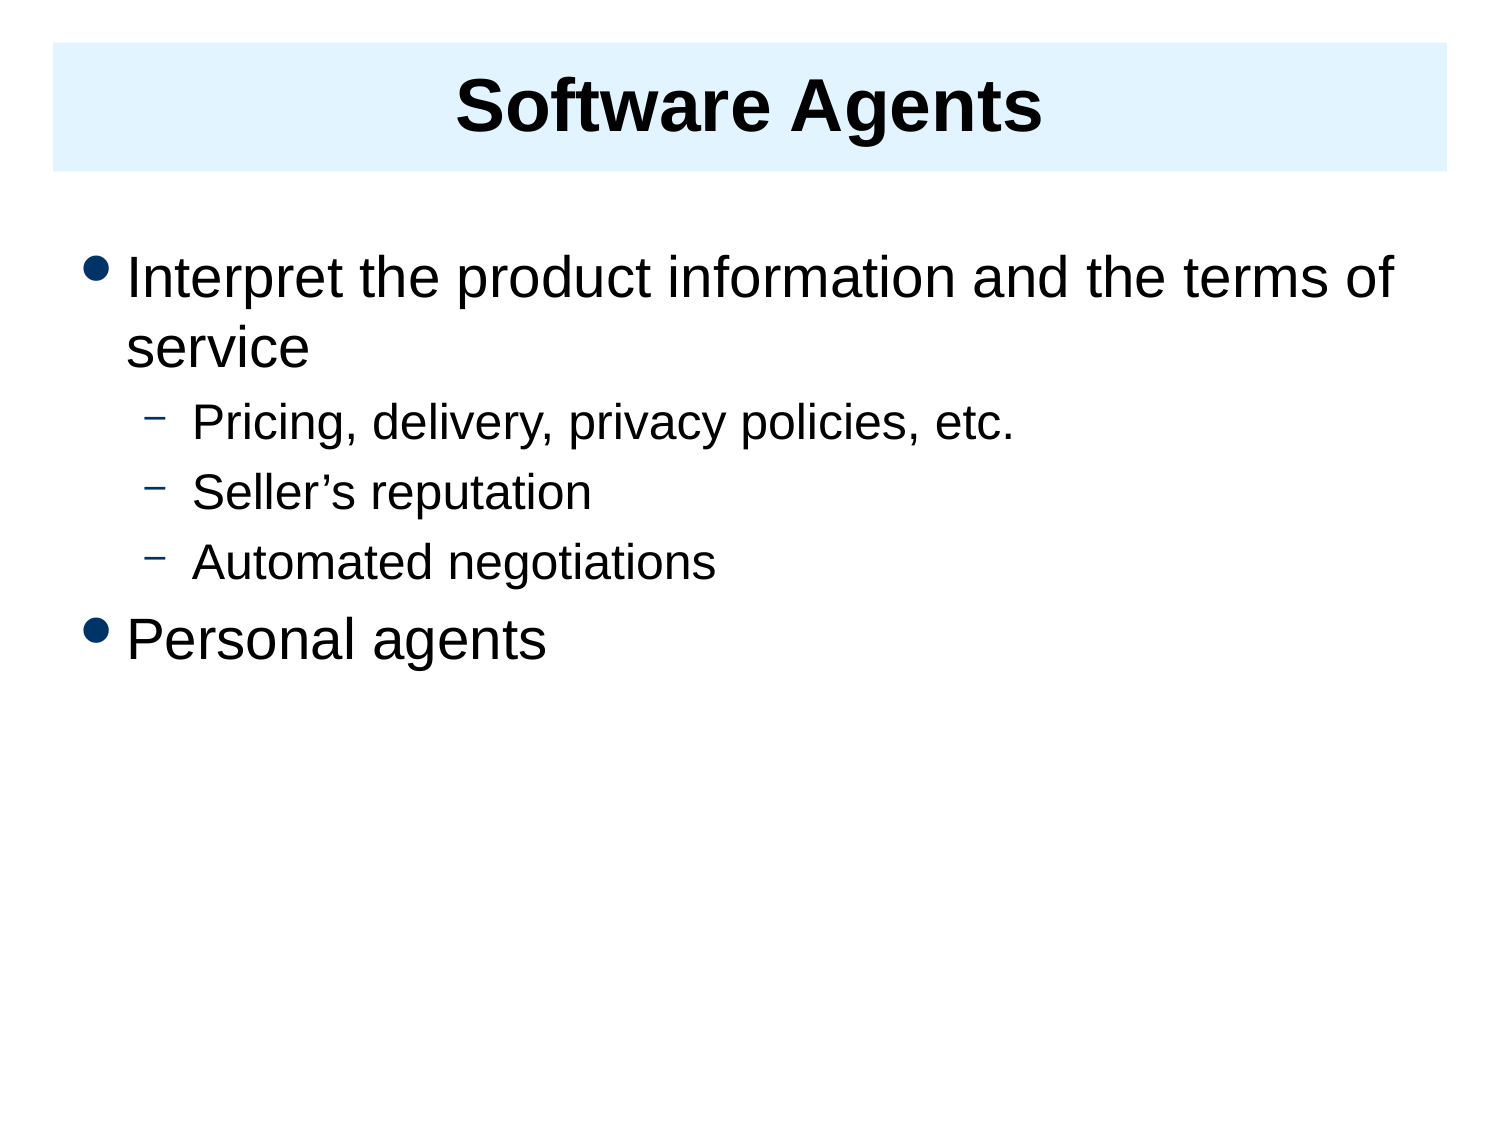

# Software Agents
Interpret the product information and the terms of service
Pricing, delivery, privacy policies, etc.
Seller’s reputation
Automated negotiations
Personal agents